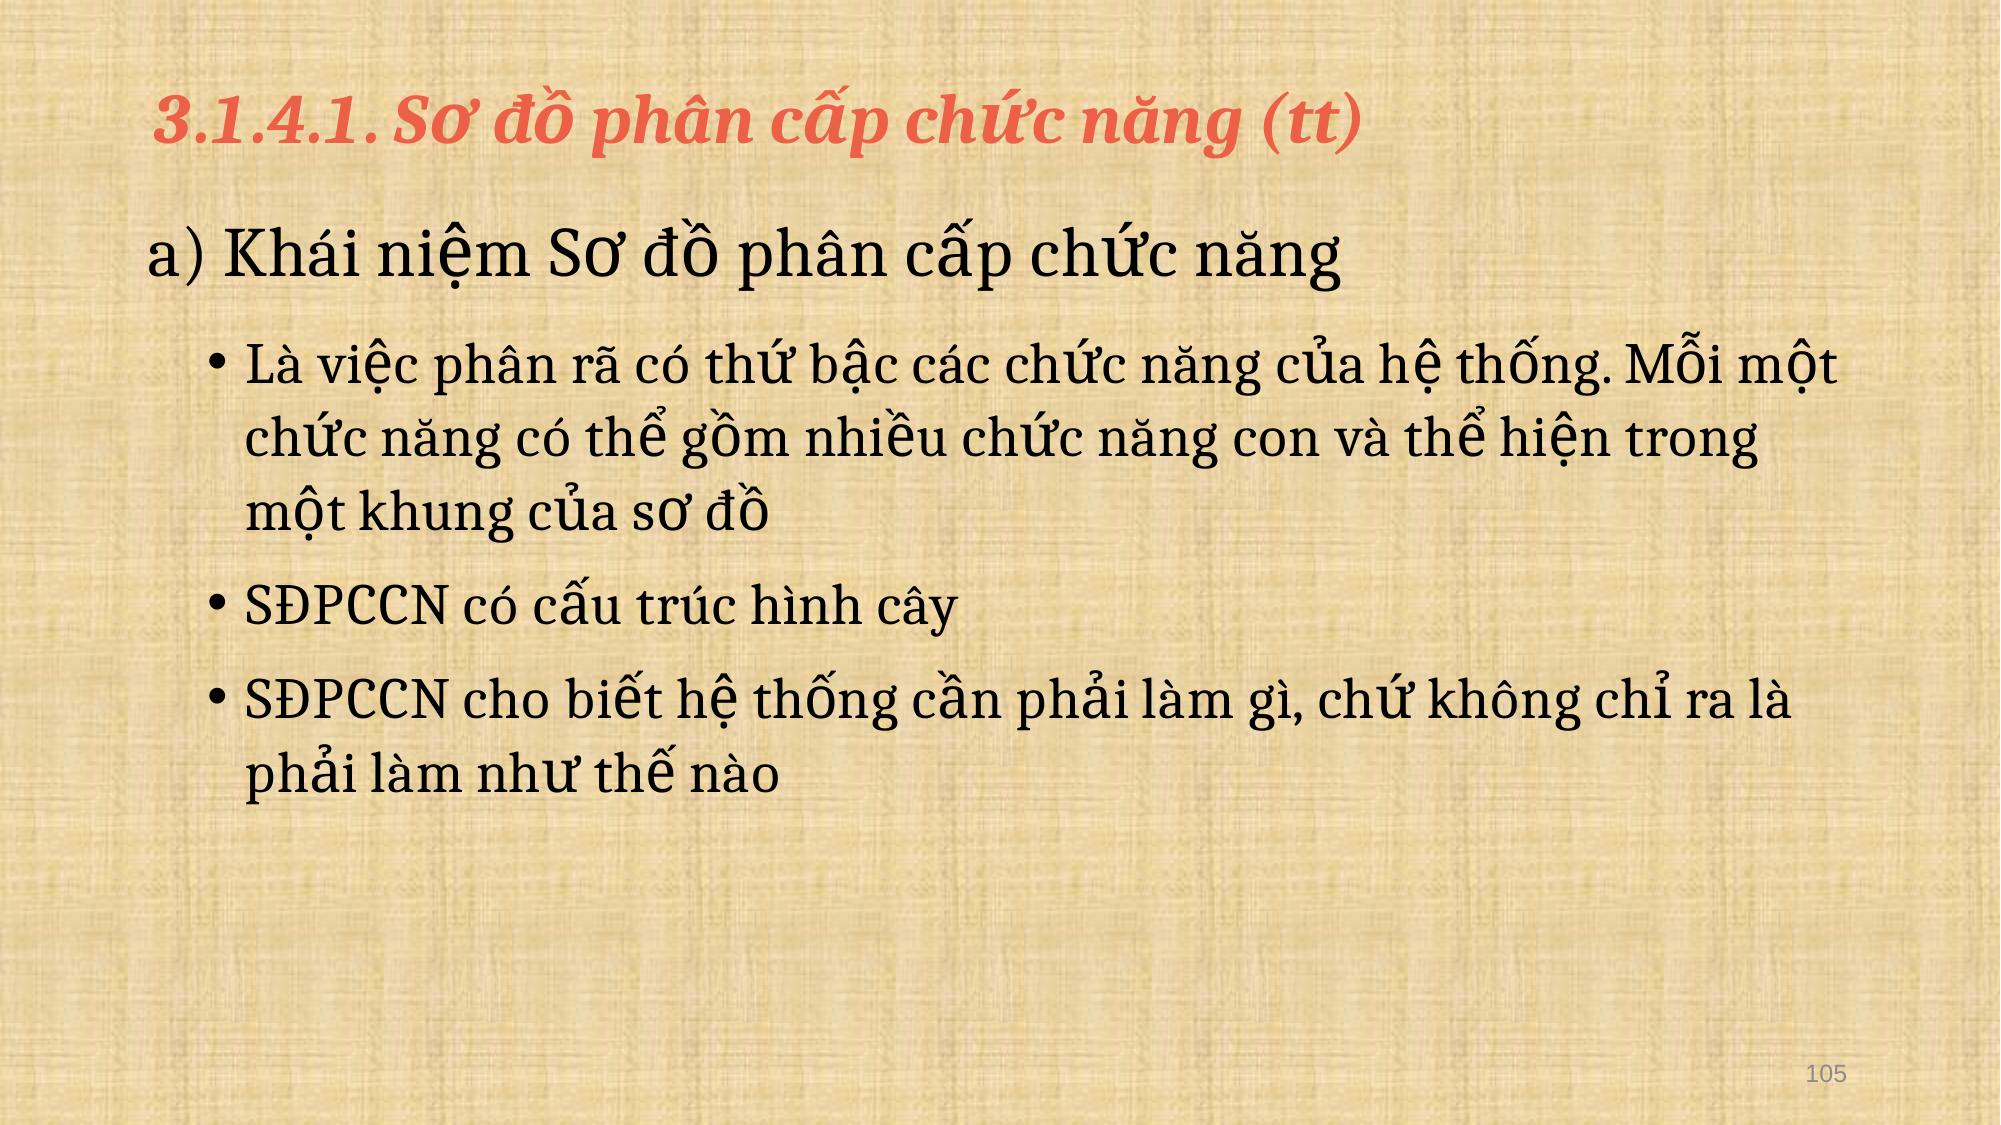

3.1.4.1. Sơ đồ phân cấp chức năng (tt)
# a) Khái niệm Sơ đồ phân cấp chức năng
Là việc phân rã có thứ bậc các chức năng của hệ thống. Mỗi một chức năng có thể gồm nhiều chức năng con và thể hiện trong một khung của sơ đồ
SĐPCCN có cấu trúc hình cây
SĐPCCN cho biết hệ thống cần phải làm gì, chứ không chỉ ra là phải làm như thế nào
105